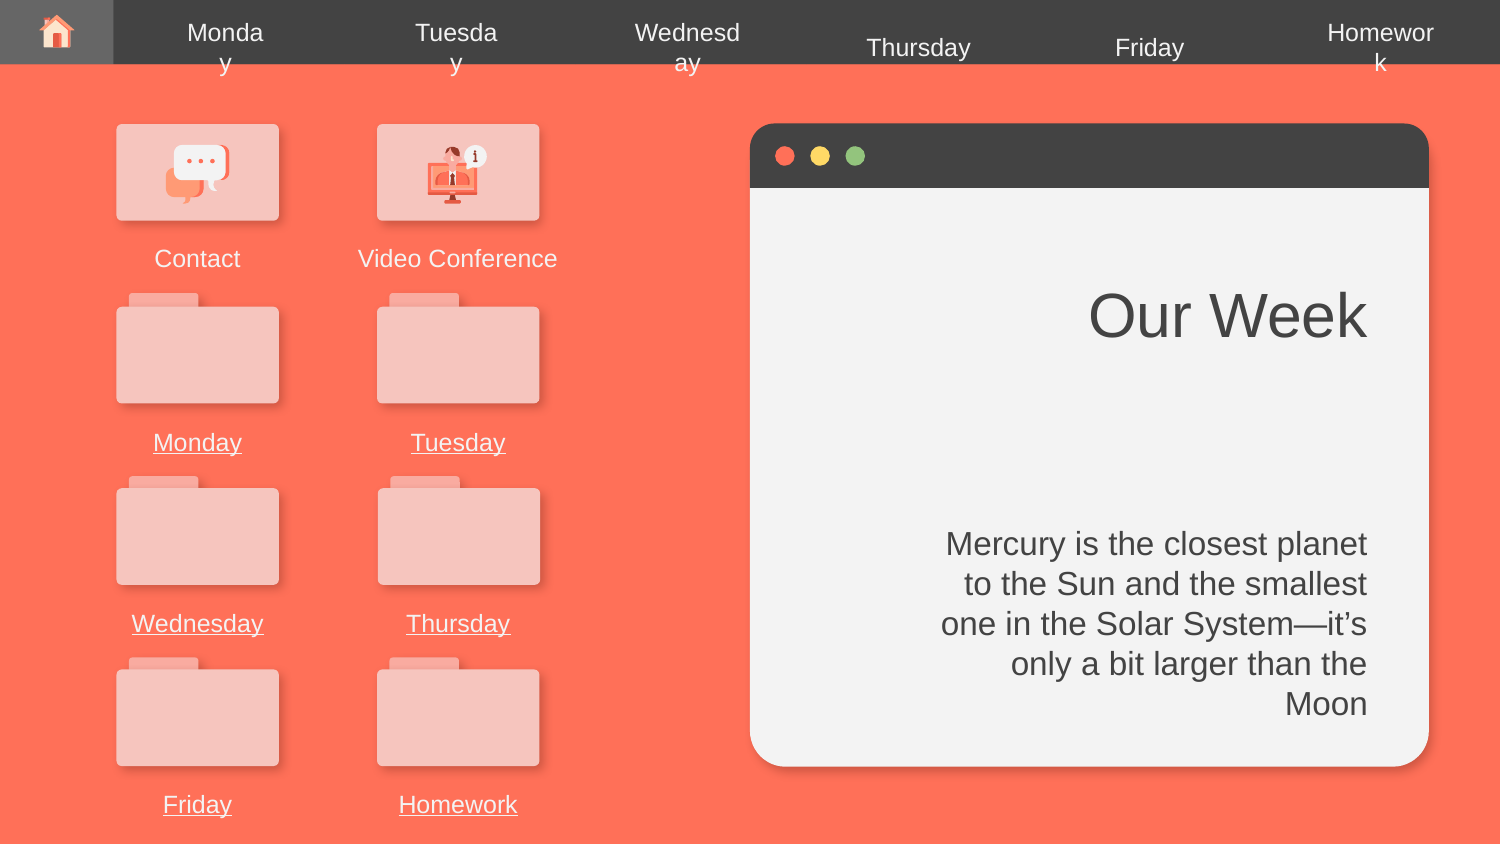

Thursday
Monday
Tuesday
Wednesday
Friday
Homework

Contact
Video Conference
# Our Week

Monday
Tuesday

Mercury is the closest planet to the Sun and the smallest one in the Solar System—it’s only a bit larger than the Moon
Wednesday
Thursday

Friday
Homework